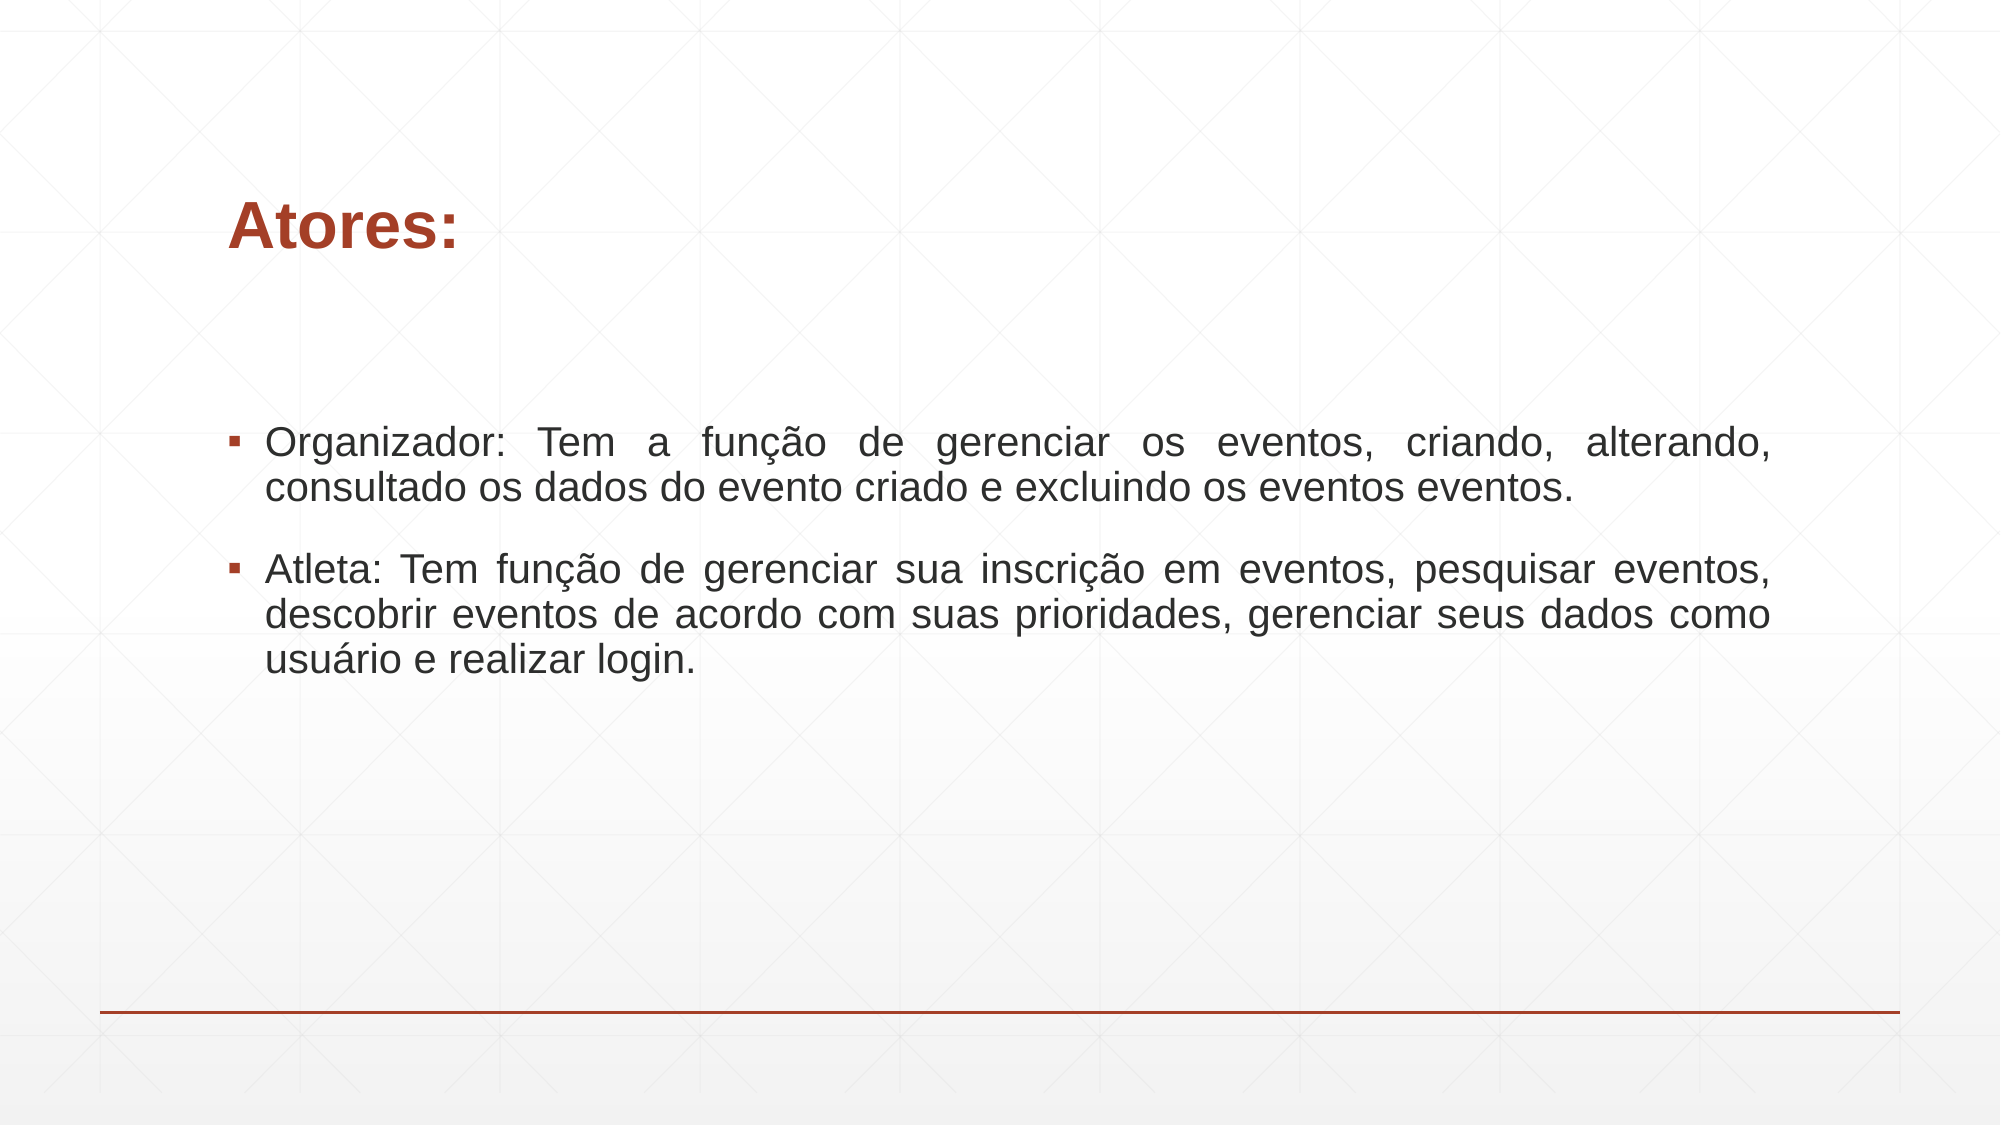

# Atores:

Organizador: Tem a função de gerenciar os eventos, criando, alterando, consultado os dados do evento criado e excluindo os eventos eventos.
Atleta: Tem função de gerenciar sua inscrição em eventos, pesquisar eventos, descobrir eventos de acordo com suas prioridades, gerenciar seus dados como usuário e realizar login.